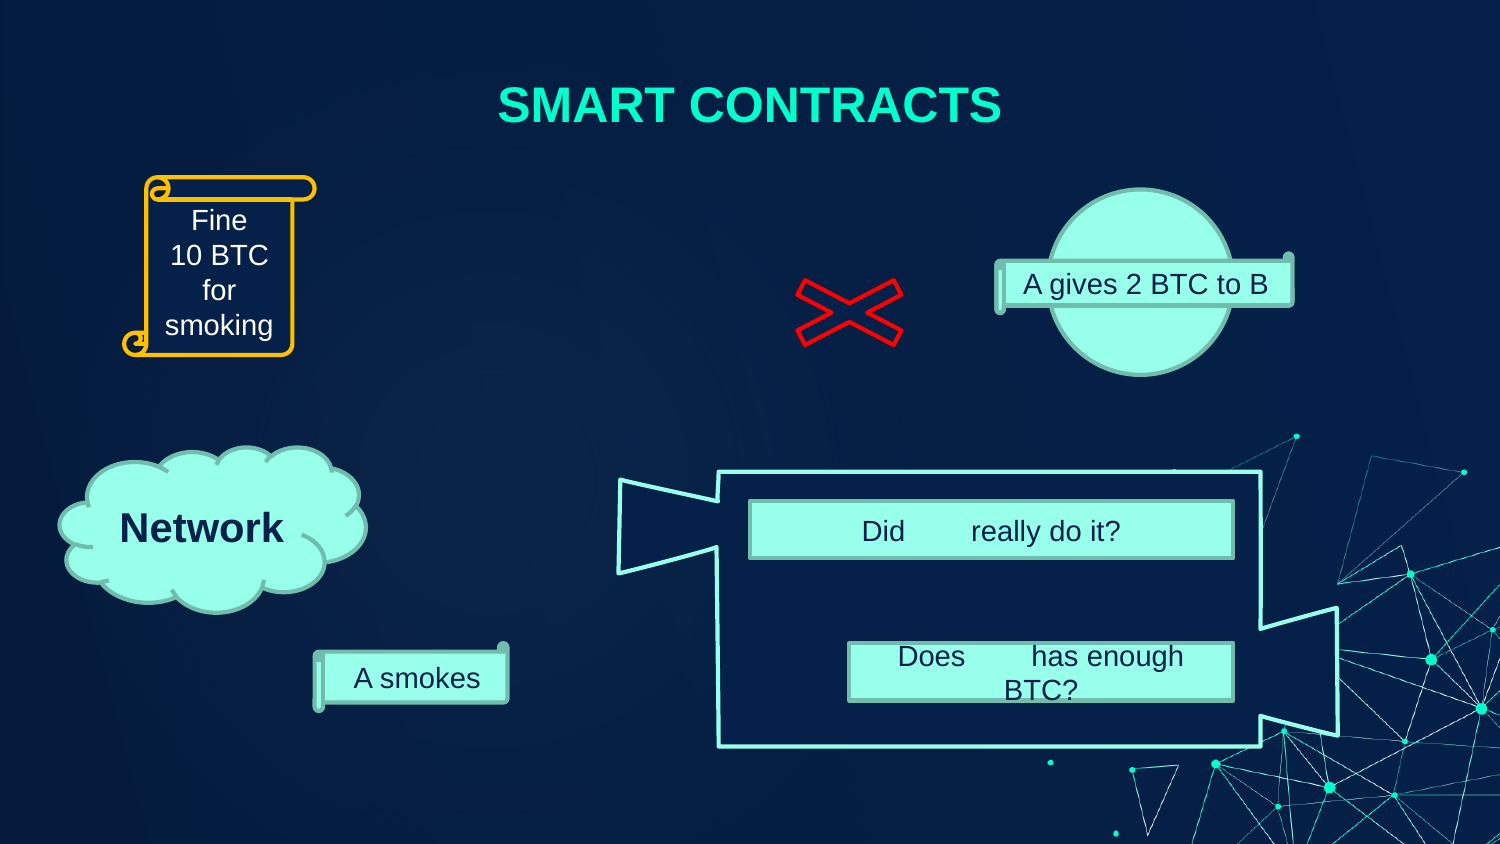

# SMART CONTRACTS
Fine
10 BTC
for
smoking
A
A gives 2 BTC to B
A gives 2 ETH to B

Network

Did        really do it?
Does        has enough BTC?
 A smokes
TX5
A